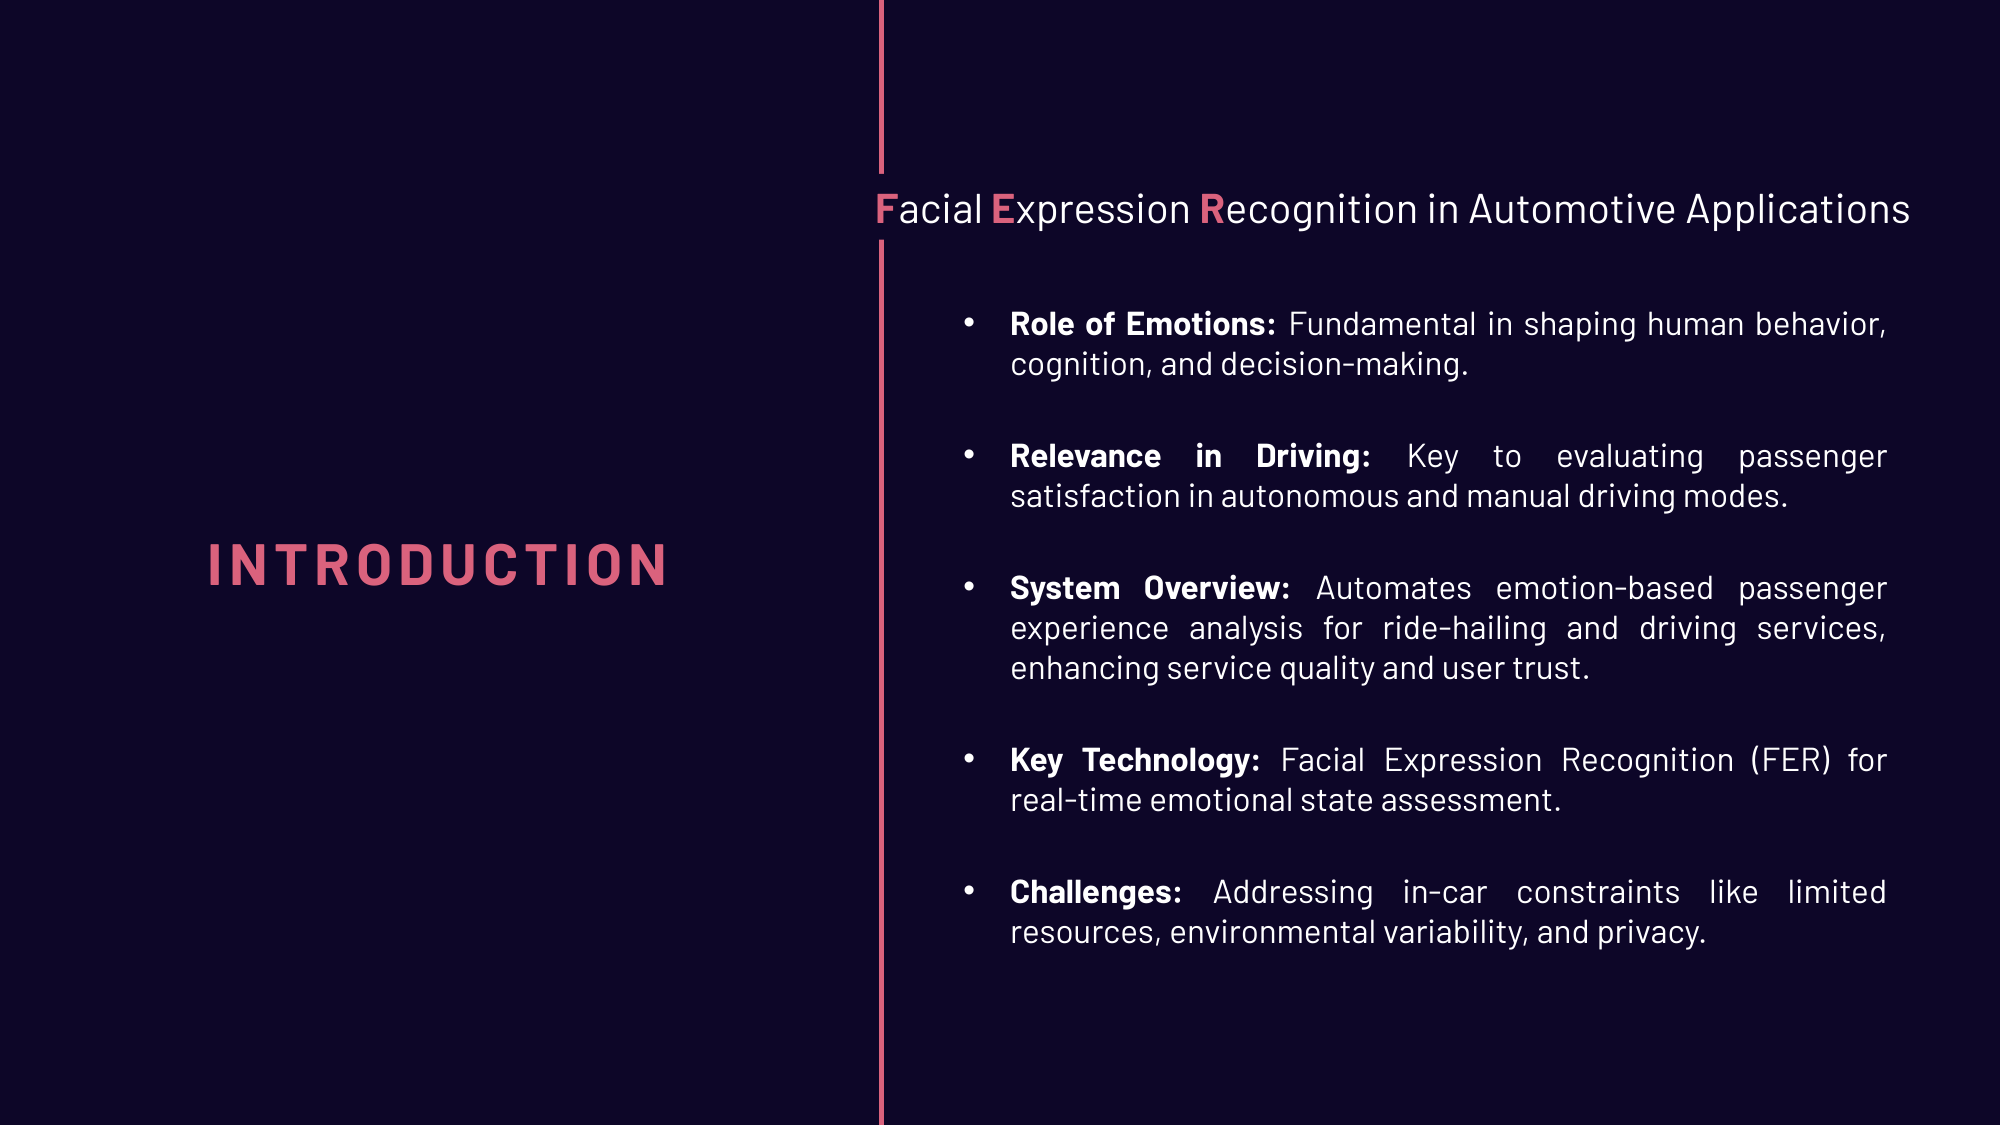

Facial Expression Recognition in Automotive Applications
Role of Emotions: Fundamental in shaping human behavior, cognition, and decision-making.
Relevance in Driving: Key to evaluating passenger satisfaction in autonomous and manual driving modes.
System Overview: Automates emotion-based passenger experience analysis for ride-hailing and driving services, enhancing service quality and user trust.
Key Technology: Facial Expression Recognition (FER) for real-time emotional state assessment.
Challenges: Addressing in-car constraints like limited resources, environmental variability, and privacy.
INTRODUCTION